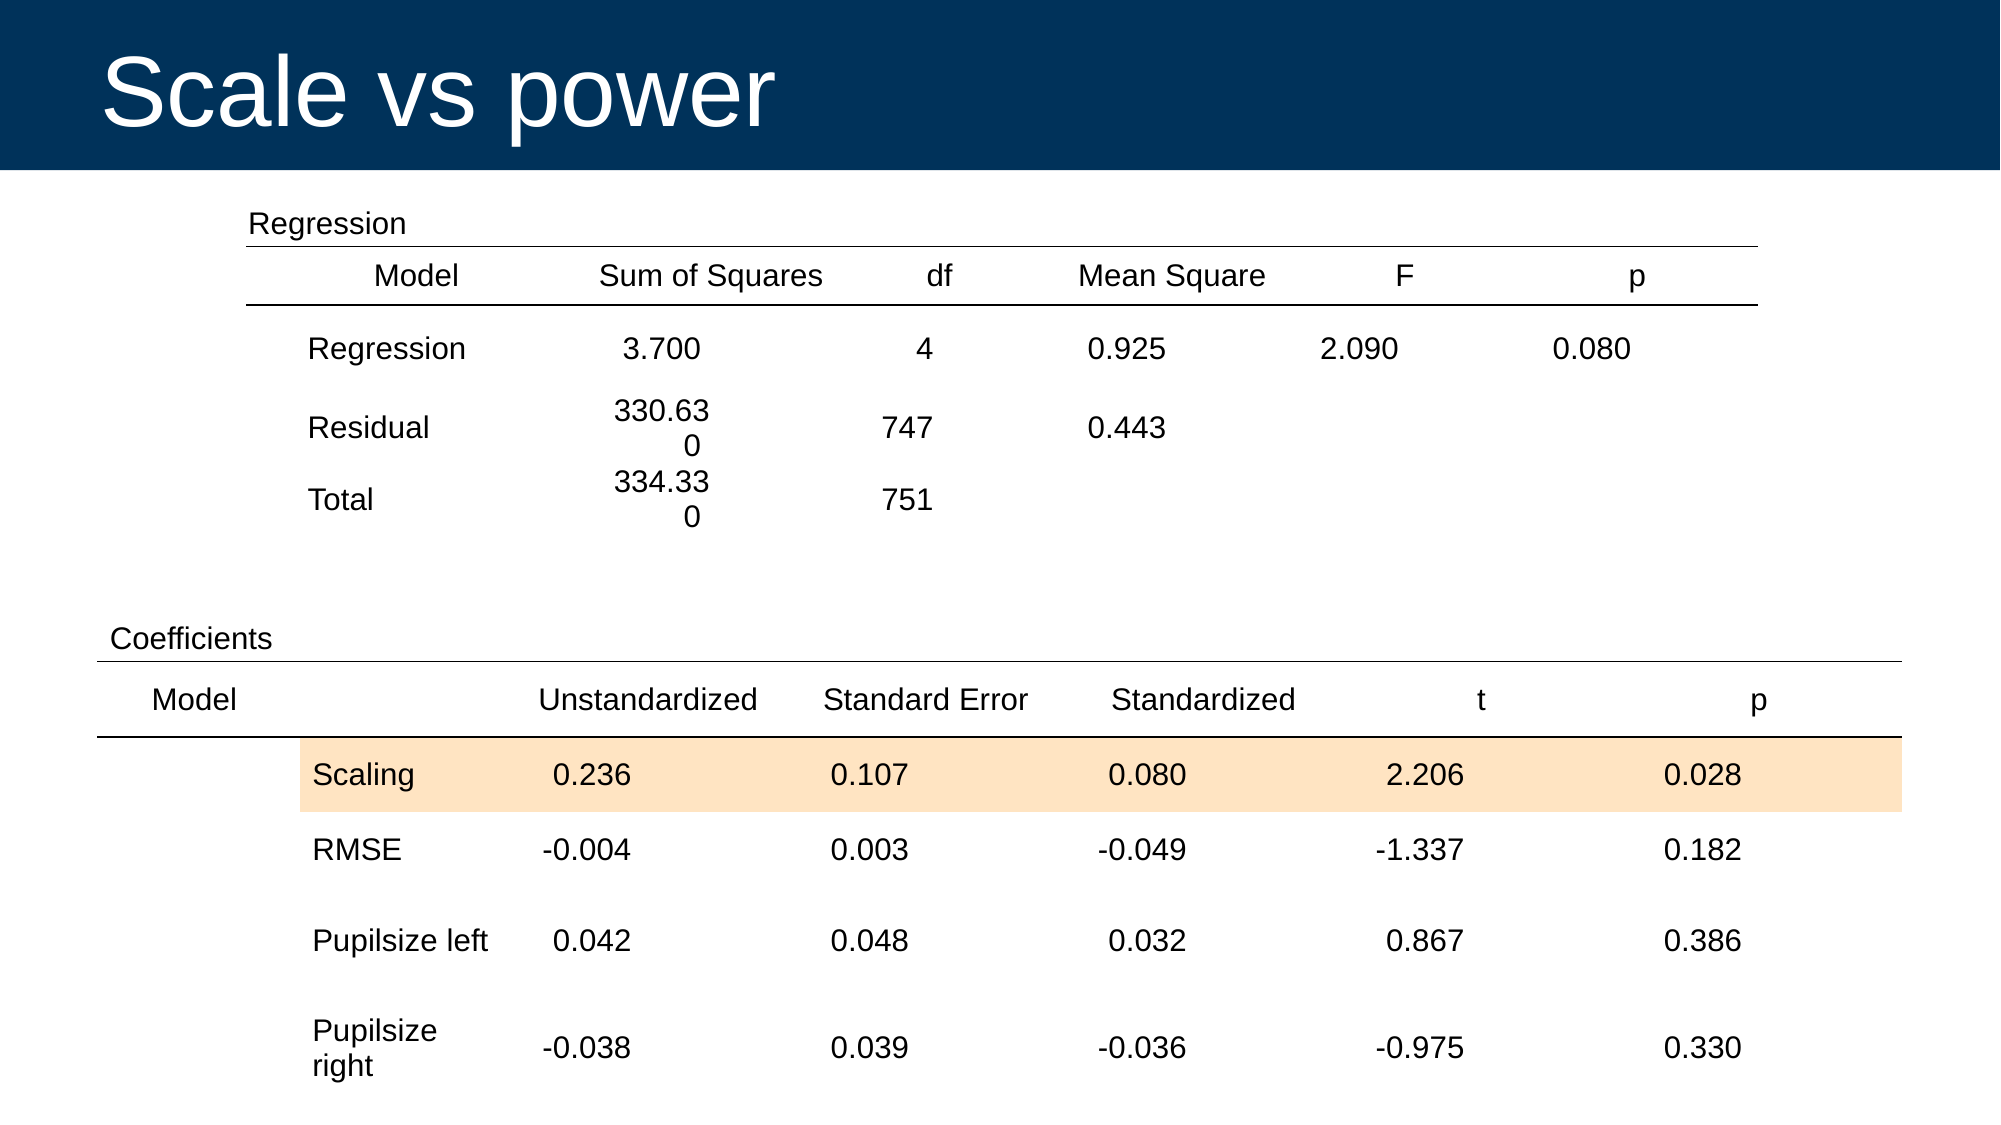

# Scale vs power

| Regression |  |  |  |  |  |  |  |  |  |  |  |  |
| --- | --- | --- | --- | --- | --- | --- | --- | --- | --- | --- | --- | --- |
| Model |  |  | Sum of Squares |  | df |  | Mean Square |  | F |  | p |  |
|  | Regression |  | 3.700 |  | 4 |  | 0.925 |  | 2.090 |  | 0.080 |  |
|  | Residual |  | 330.630 |  | 747 |  | 0.443 |  |  |  |  |  |
|  | Total |  | 334.330 |  | 751 |  |  |  |  |  |  |  |
| Coefficients |  |  |  |  |  |  |  |  |  |  |  |  |
| --- | --- | --- | --- | --- | --- | --- | --- | --- | --- | --- | --- | --- |
| Model |  |  | Unstandardized |  | Standard Error |  | Standardized |  | t |  | p |  |
|  |  | Scaling | 0.236 |  | 0.107 |  | 0.080 |  | 2.206 |  | 0.028 |  |
|  |  | RMSE | -0.004 |  | 0.003 |  | -0.049 |  | -1.337 |  | 0.182 |  |
|  |  | Pupilsize left | 0.042 |  | 0.048 |  | 0.032 |  | 0.867 |  | 0.386 |  |
|  |  | Pupilsize right | -0.038 |  | 0.039 |  | -0.036 |  | -0.975 |  | 0.330 |  |